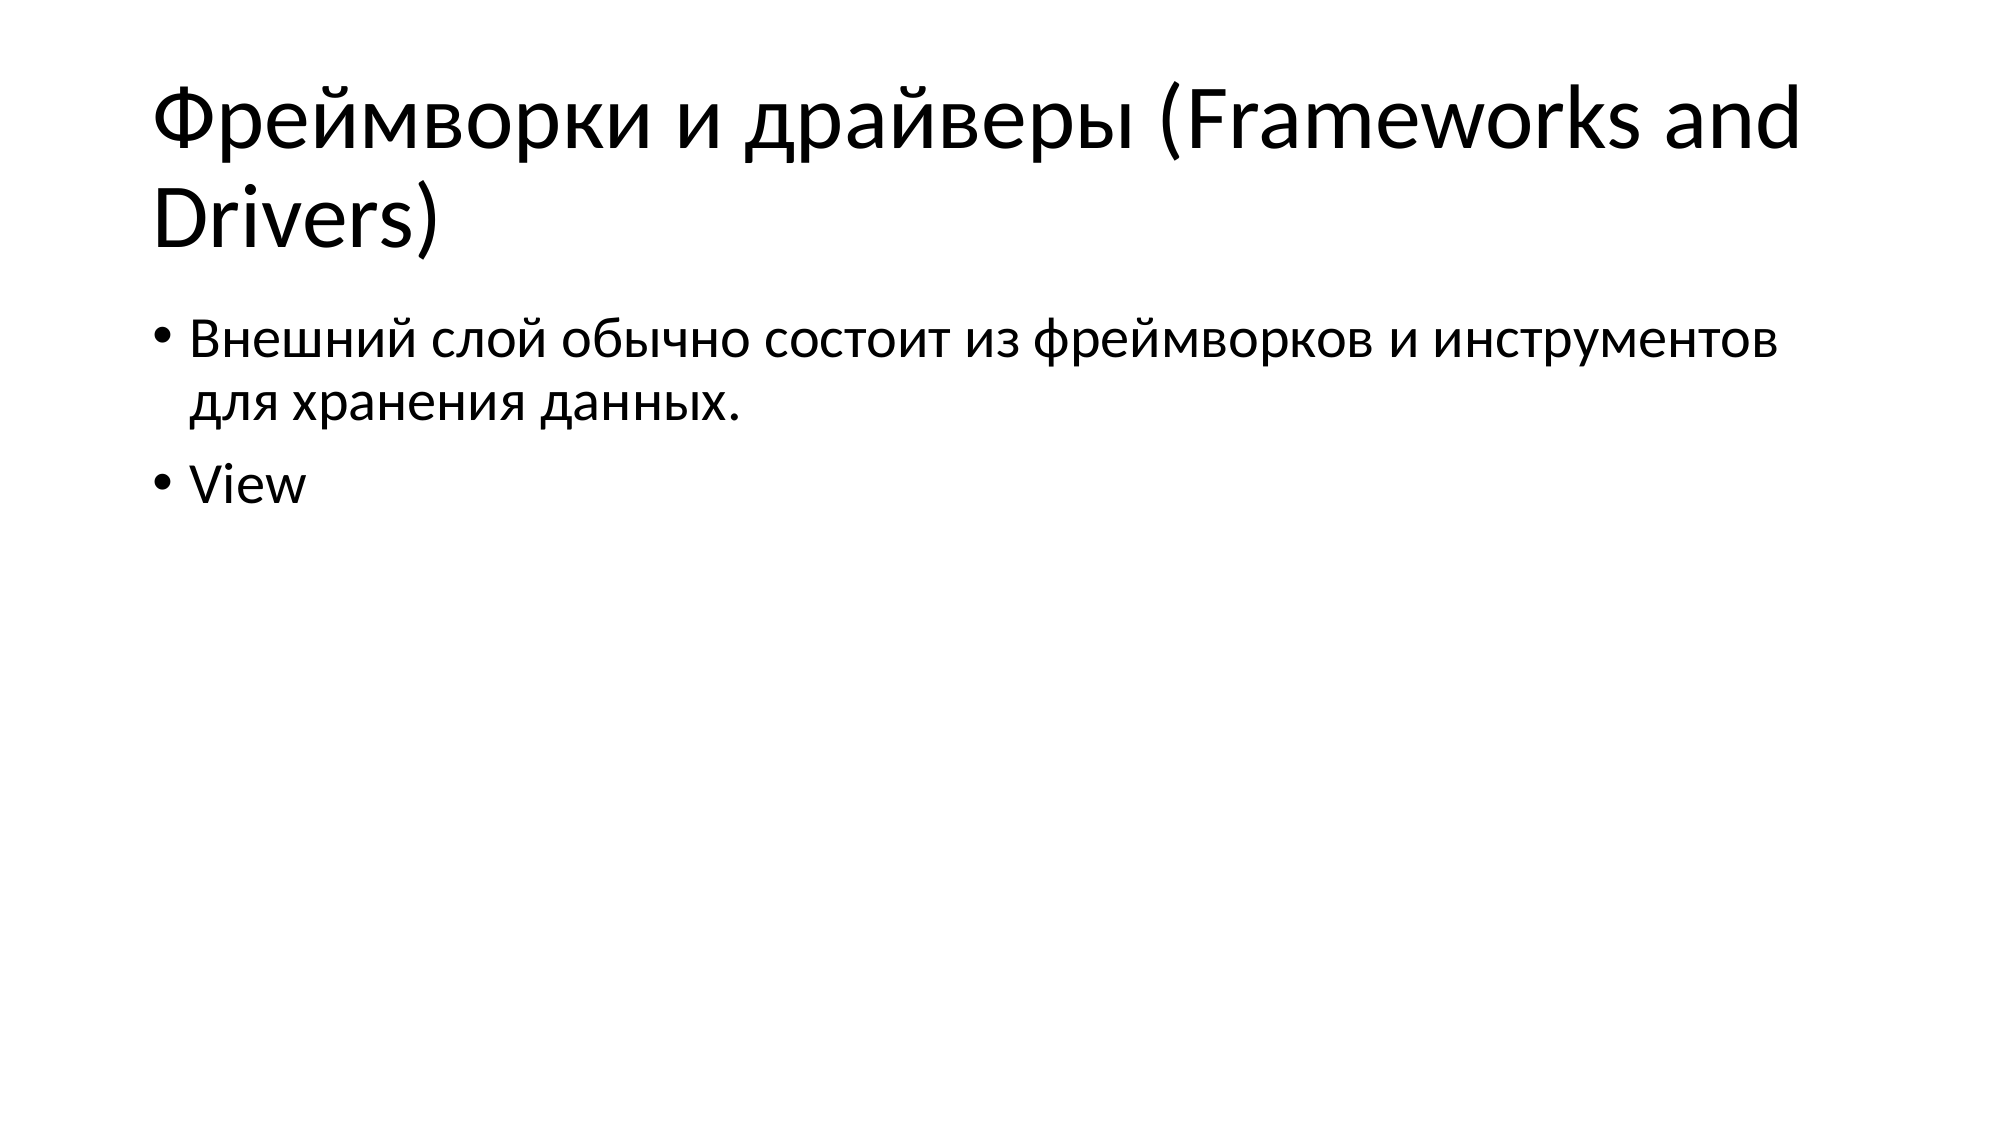

# Фреймворки и драйверы (Frameworks and Drivers)
Внешний слой обычно состоит из фреймворков и инструментов для хранения данных.
View